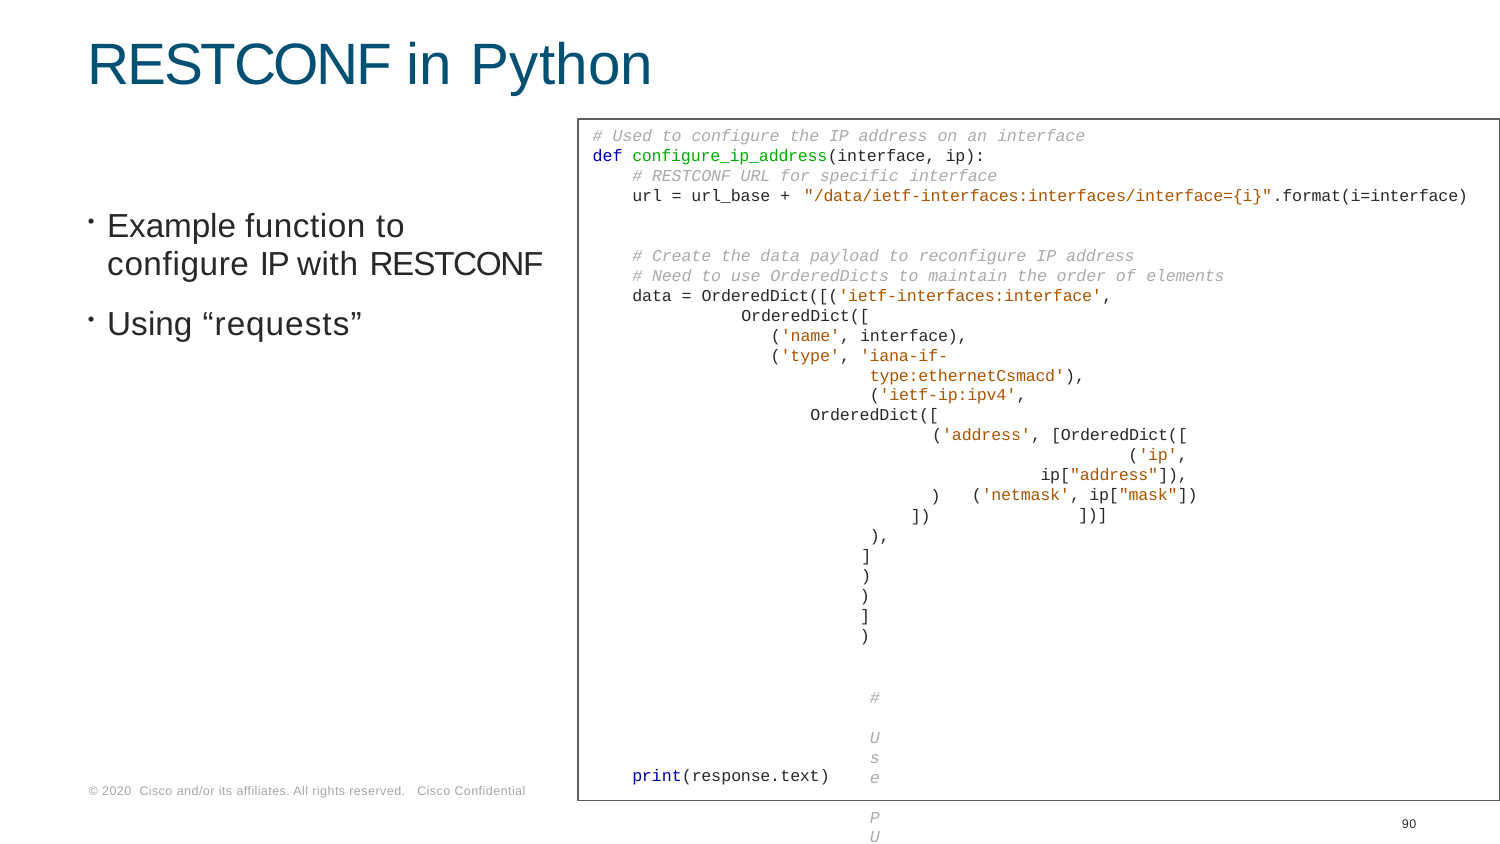

# RESTCONF in Python

# Used to configure the IP address on an interface
def configure_ip_address(interface, ip):
# RESTCONF URL for specific interface
url = url_base + "/data/ietf-interfaces:interfaces/interface={i}".format(i=interface)
Example function to  configure IP with RESTCONF
Using “requests”
# Create the data payload to reconfigure IP address
# Need to use OrderedDicts to maintain the order of elements
data = OrderedDict([('ietf-interfaces:interface',  OrderedDict([
('name', interface),
('type', 'iana-if-type:ethernetCsmacd'),  ('ietf-ip:ipv4',
OrderedDict([
('address', [OrderedDict([  ('ip', ip["address"]),
('netmask', ip["mask"])
])]
)
])
),
])
)])

# Use PUT request to update data
response = requests.put(url,
auth=(USER, PASS),
headers=headers,  verify=False,  json=data
)
print(response.text)
90